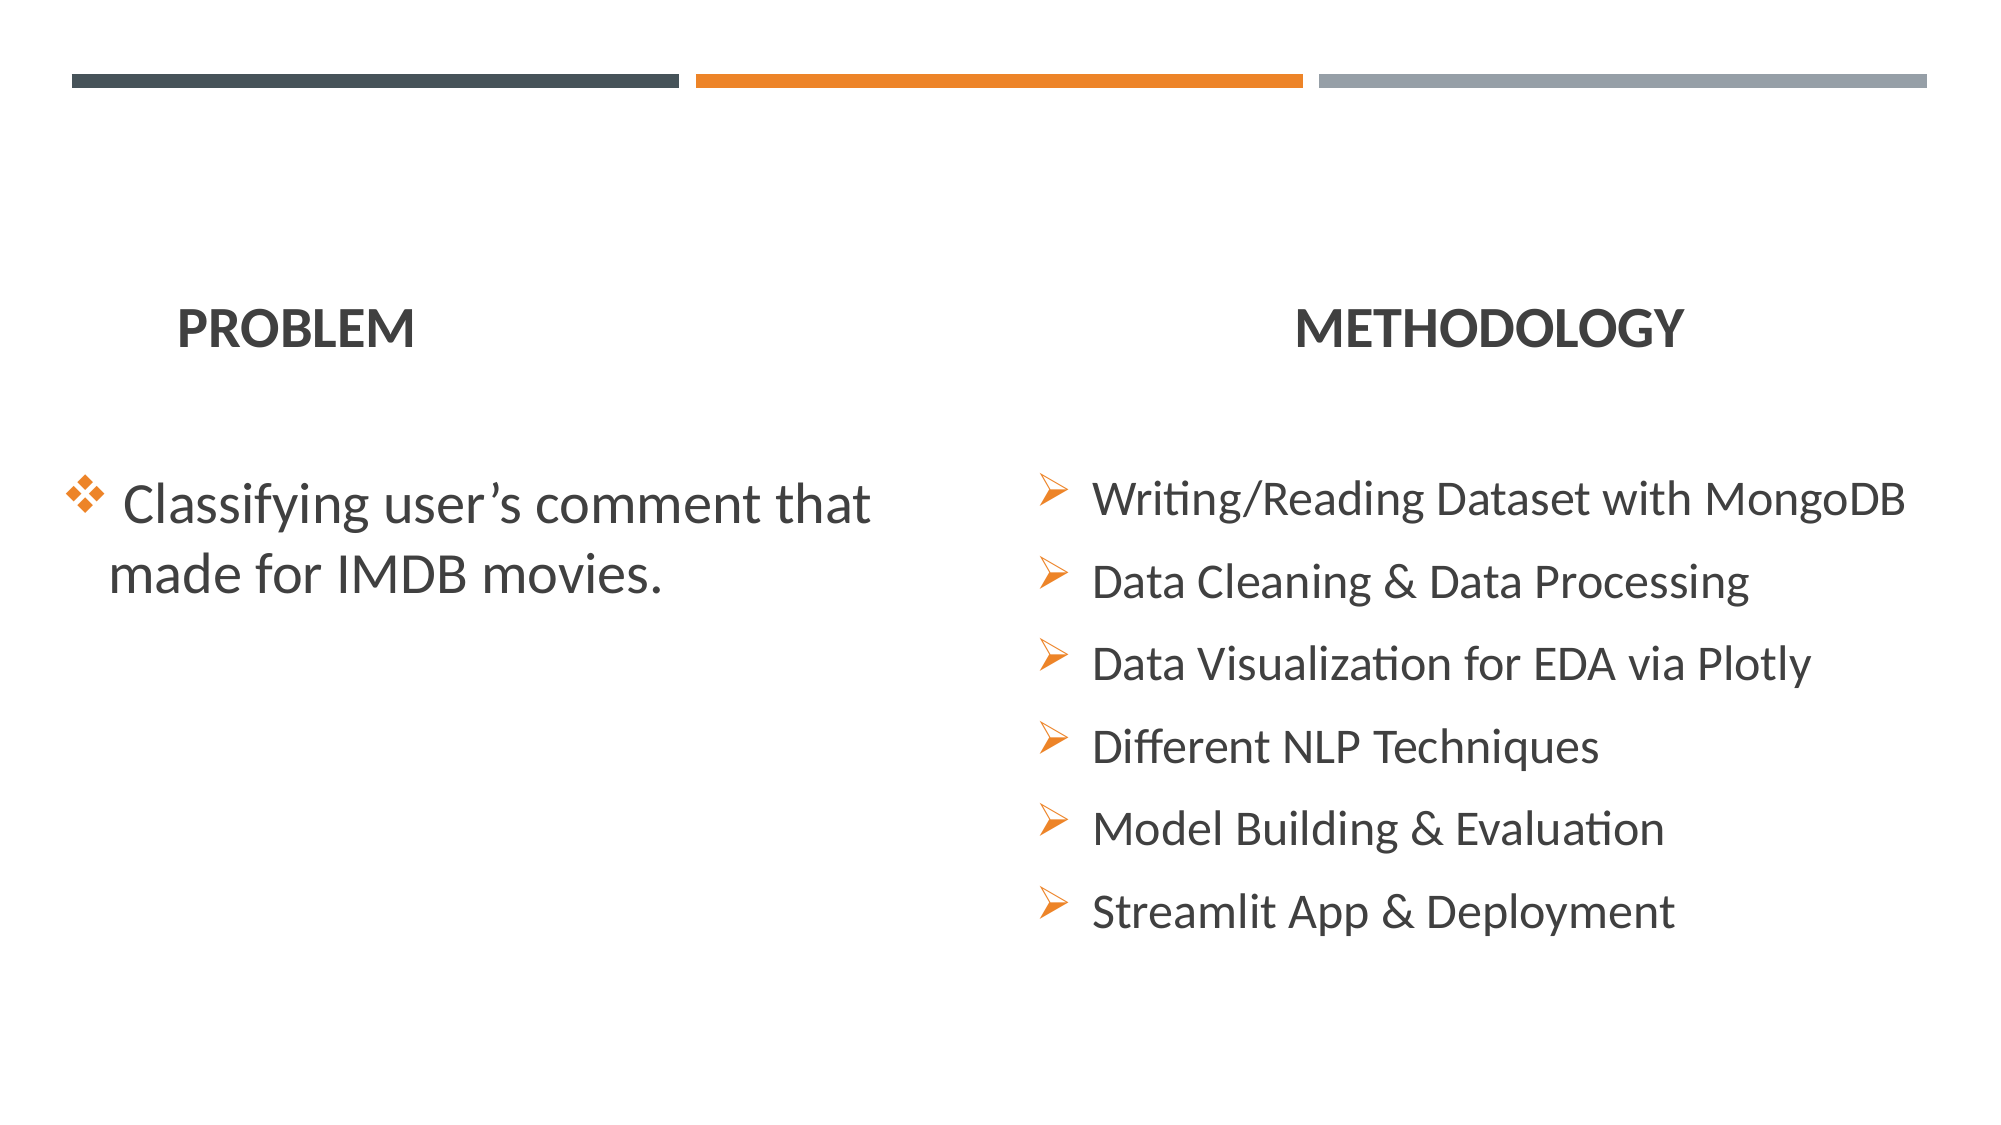

# problem
methodology
 Classifying user’s comment that   made for IMDB movies.
Writing/Reading Dataset with MongoDB
Data Cleaning & Data Processing
Data Visualization for EDA via Plotly
Different NLP Techniques
Model Building & Evaluation
Streamlit App & Deployment